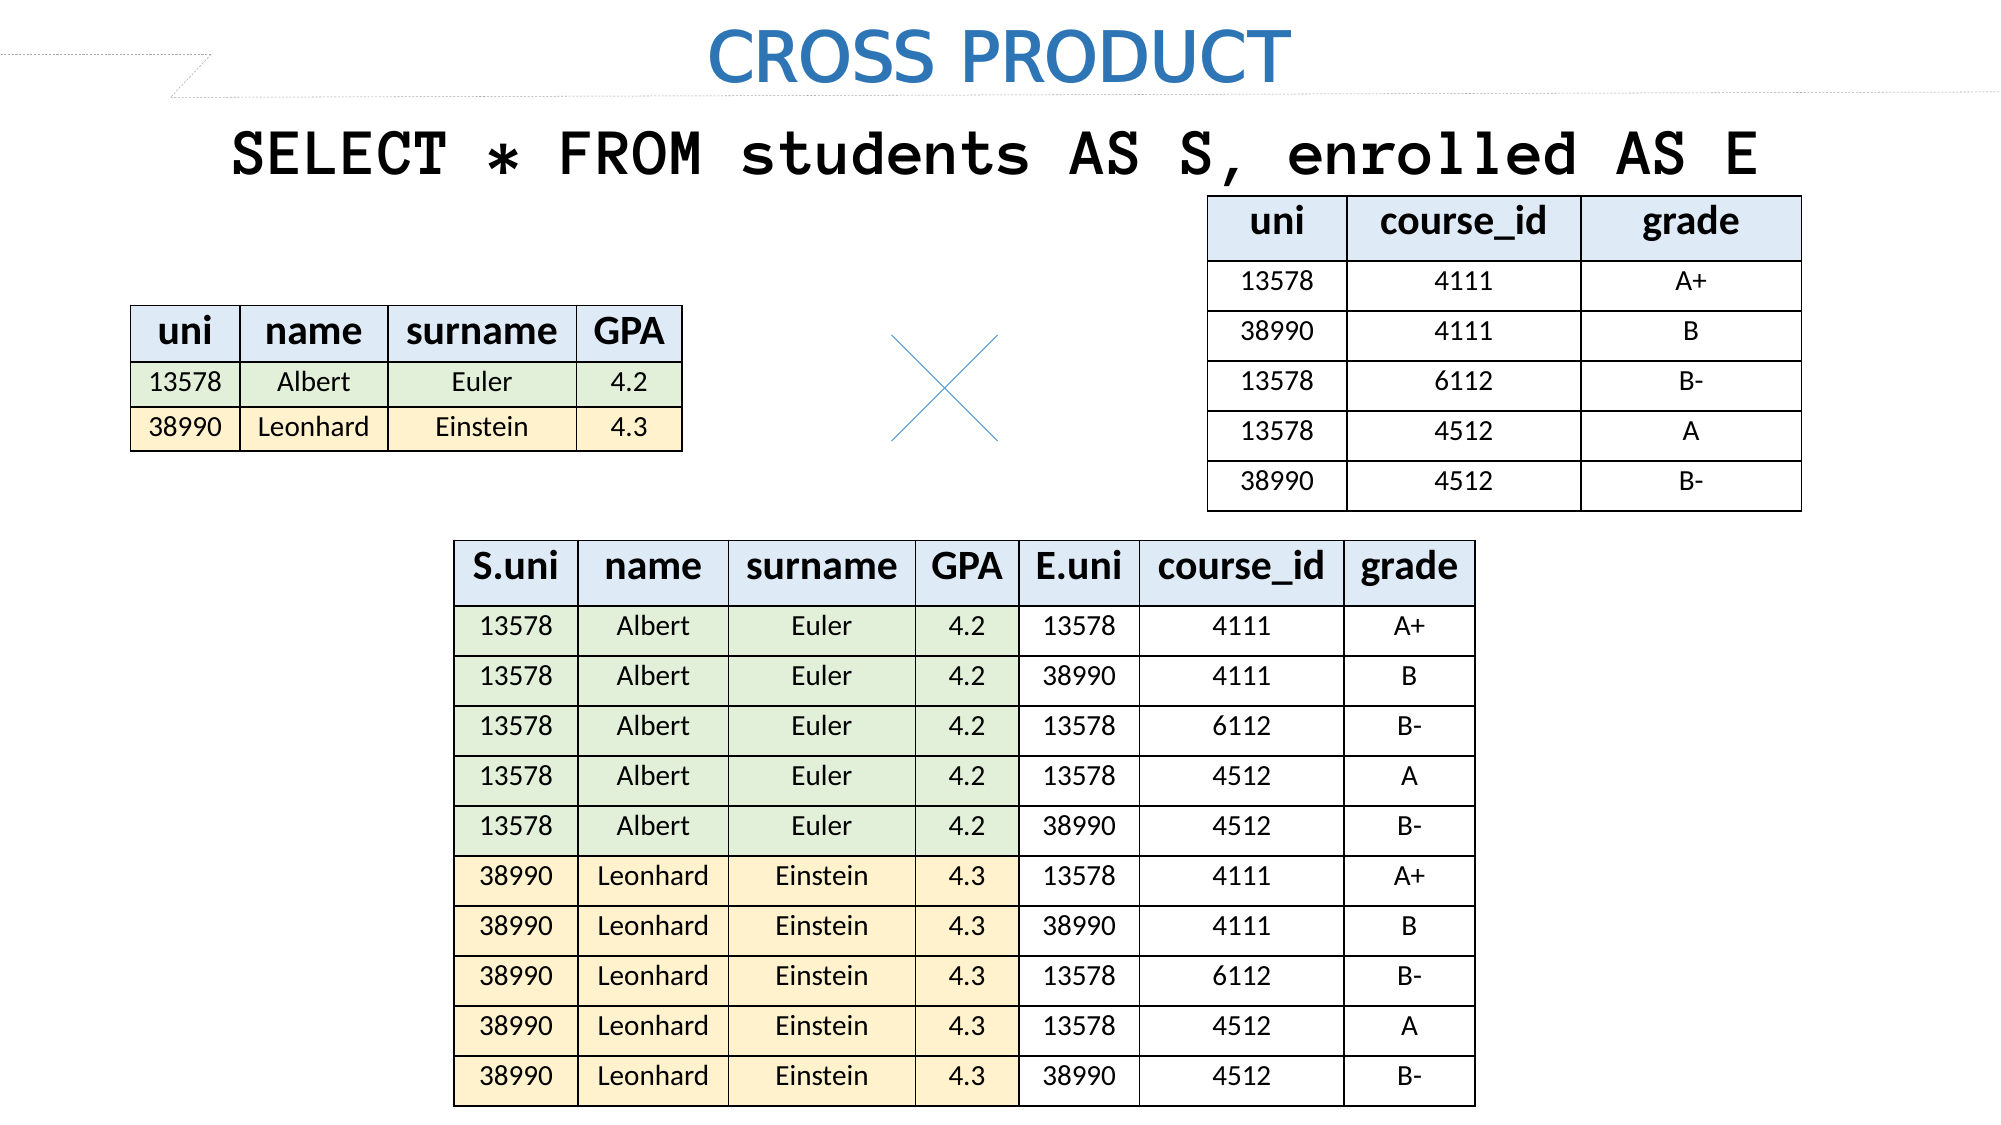

CROSS PRODUCT
SELECT * FROM students AS S, enrolled AS E
| uni | course\_id | grade |
| --- | --- | --- |
| 13578 | 4111 | A+ |
| 38990 | 4111 | B |
| 13578 | 6112 | B- |
| 13578 | 4512 | A |
| 38990 | 4512 | B- |
| uni | name | surname | GPA |
| --- | --- | --- | --- |
| 13578 | Albert | Euler | 4.2 |
| 38990 | Leonhard | Einstein | 4.3 |
| S.uni | name | surname | GPA | E.uni | course\_id | grade |
| --- | --- | --- | --- | --- | --- | --- |
| 13578 | Albert | Euler | 4.2 | 13578 | 4111 | A+ |
| 13578 | Albert | Euler | 4.2 | 38990 | 4111 | B |
| 13578 | Albert | Euler | 4.2 | 13578 | 6112 | B- |
| 13578 | Albert | Euler | 4.2 | 13578 | 4512 | A |
| 13578 | Albert | Euler | 4.2 | 38990 | 4512 | B- |
| 38990 | Leonhard | Einstein | 4.3 | 13578 | 4111 | A+ |
| 38990 | Leonhard | Einstein | 4.3 | 38990 | 4111 | B |
| 38990 | Leonhard | Einstein | 4.3 | 13578 | 6112 | B- |
| 38990 | Leonhard | Einstein | 4.3 | 13578 | 4512 | A |
| 38990 | Leonhard | Einstein | 4.3 | 38990 | 4512 | B- |